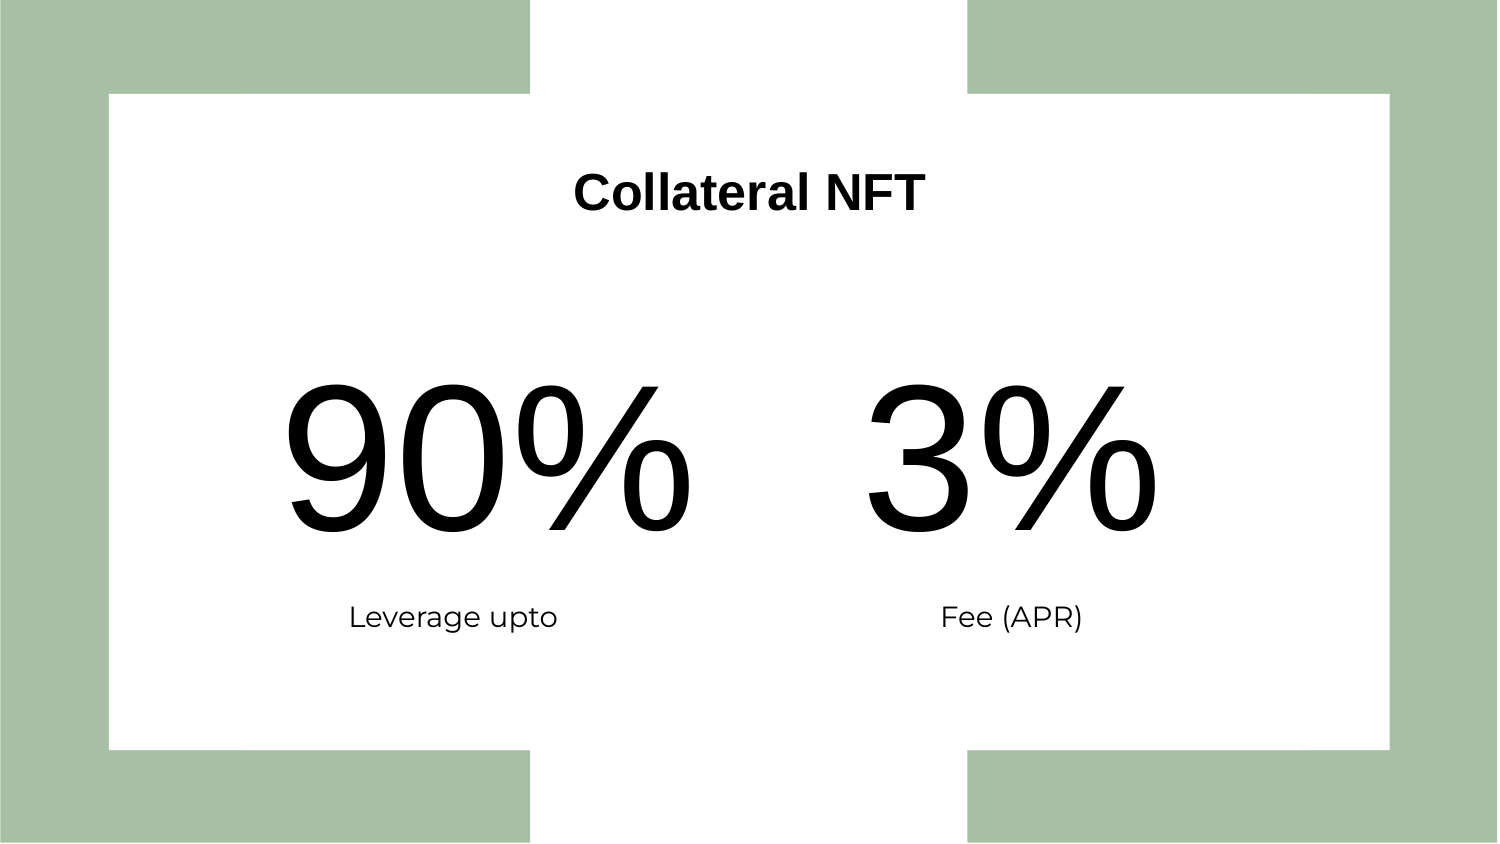

# Collateral NFT
90%
3%
Leverage upto
Fee (APR)